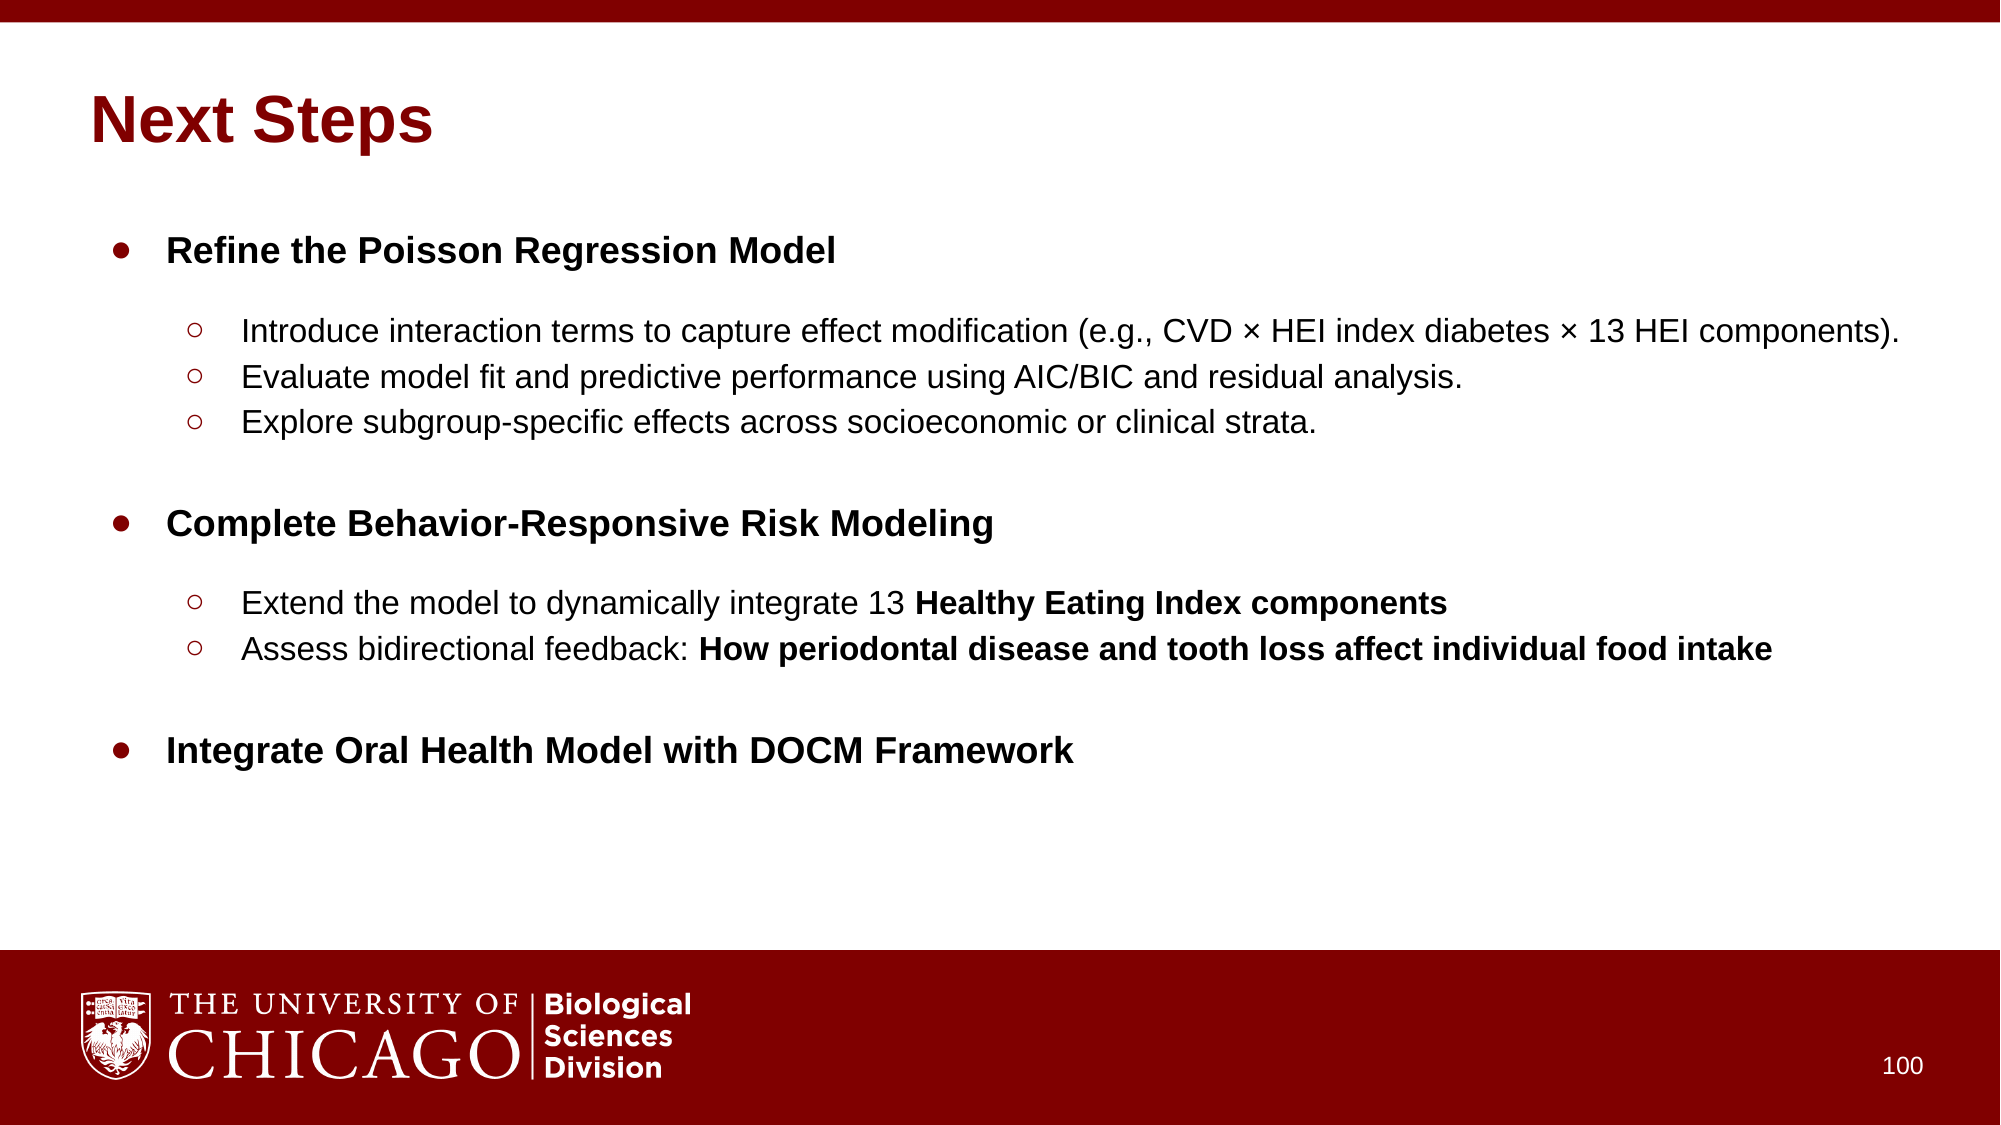

# Next Steps
Refine the Poisson Regression Model

Introduce interaction terms to capture effect modification (e.g., CVD × HEI index diabetes × 13 HEI components).
Evaluate model fit and predictive performance using AIC/BIC and residual analysis.
Explore subgroup-specific effects across socioeconomic or clinical strata.

Complete Behavior-Responsive Risk Modeling

Extend the model to dynamically integrate 13 Healthy Eating Index components
Assess bidirectional feedback: How periodontal disease and tooth loss affect individual food intake
Integrate Oral Health Model with DOCM Framework

100